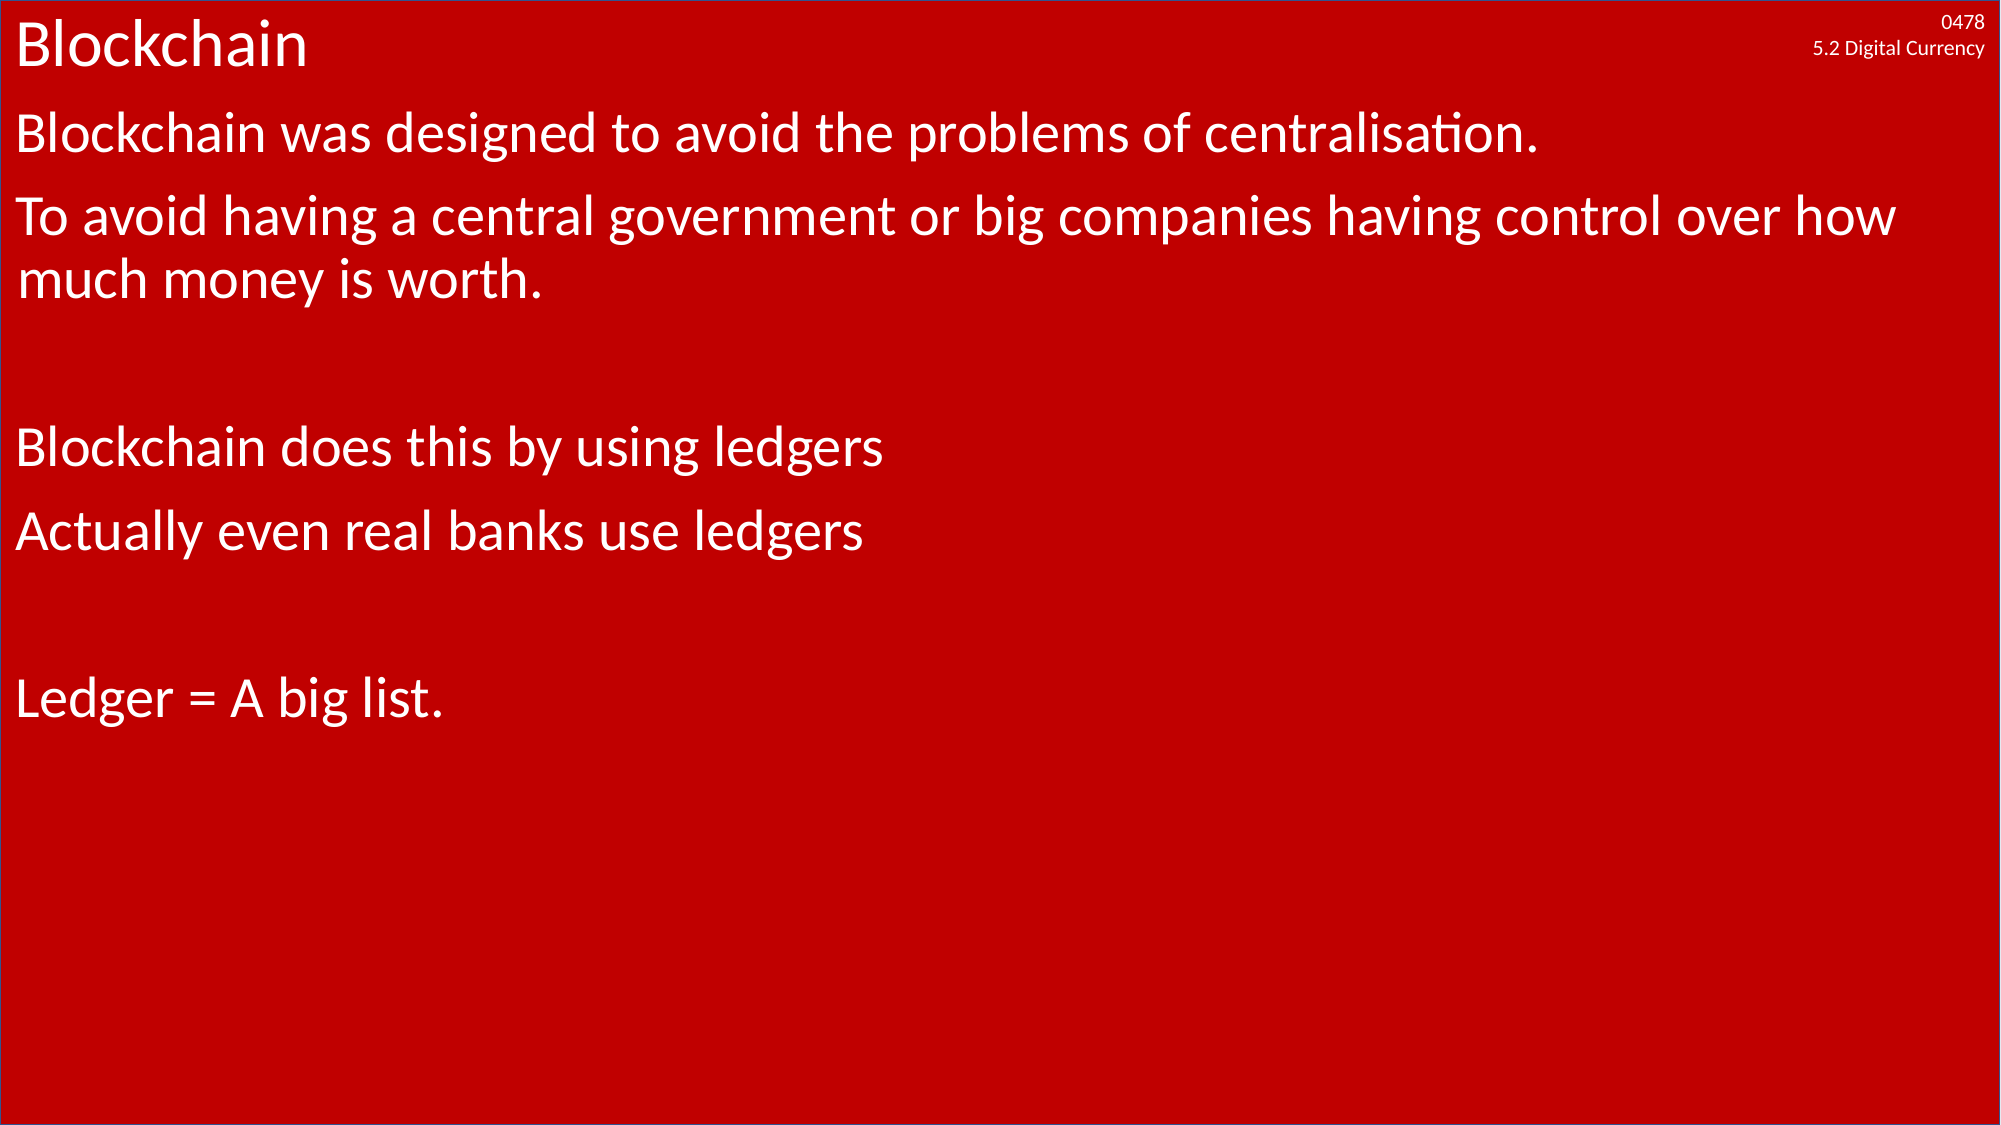

# Blockchain
Blockchain was designed to avoid the problems of centralisation.
To avoid having a central government or big companies having control over how much money is worth.

Blockchain does this by using ledgers
Actually even real banks use ledgers

Ledger = A big list.